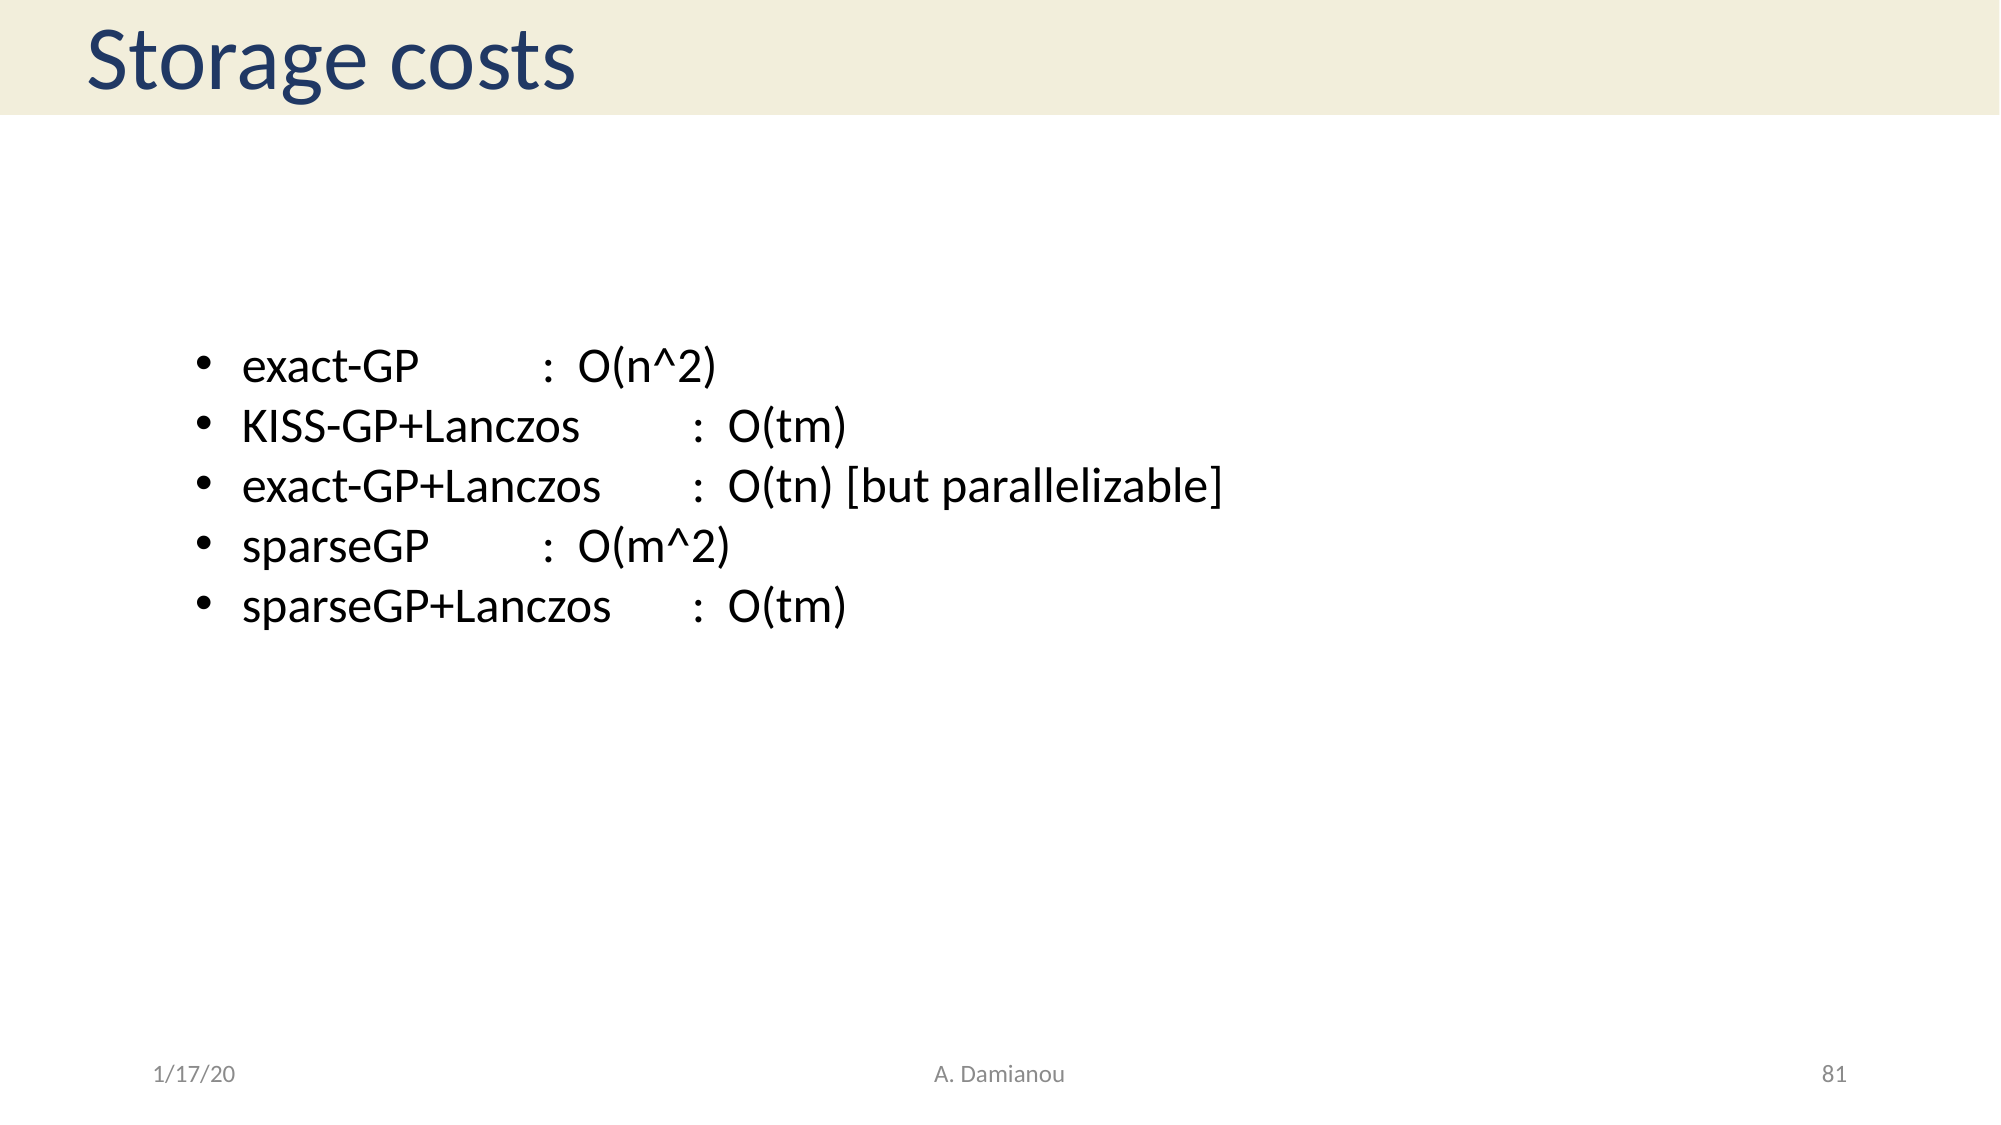

# Storage costs
exact-GP        	:  O(n^2)
KISS-GP+Lanczos 	:  O(tm)
exact-GP+Lanczos	:  O(tn) [but parallelizable]
sparseGP      	:  O(m^2)
sparseGP+Lanczos	:  O(tm)

1/17/20
A. Damianou
81